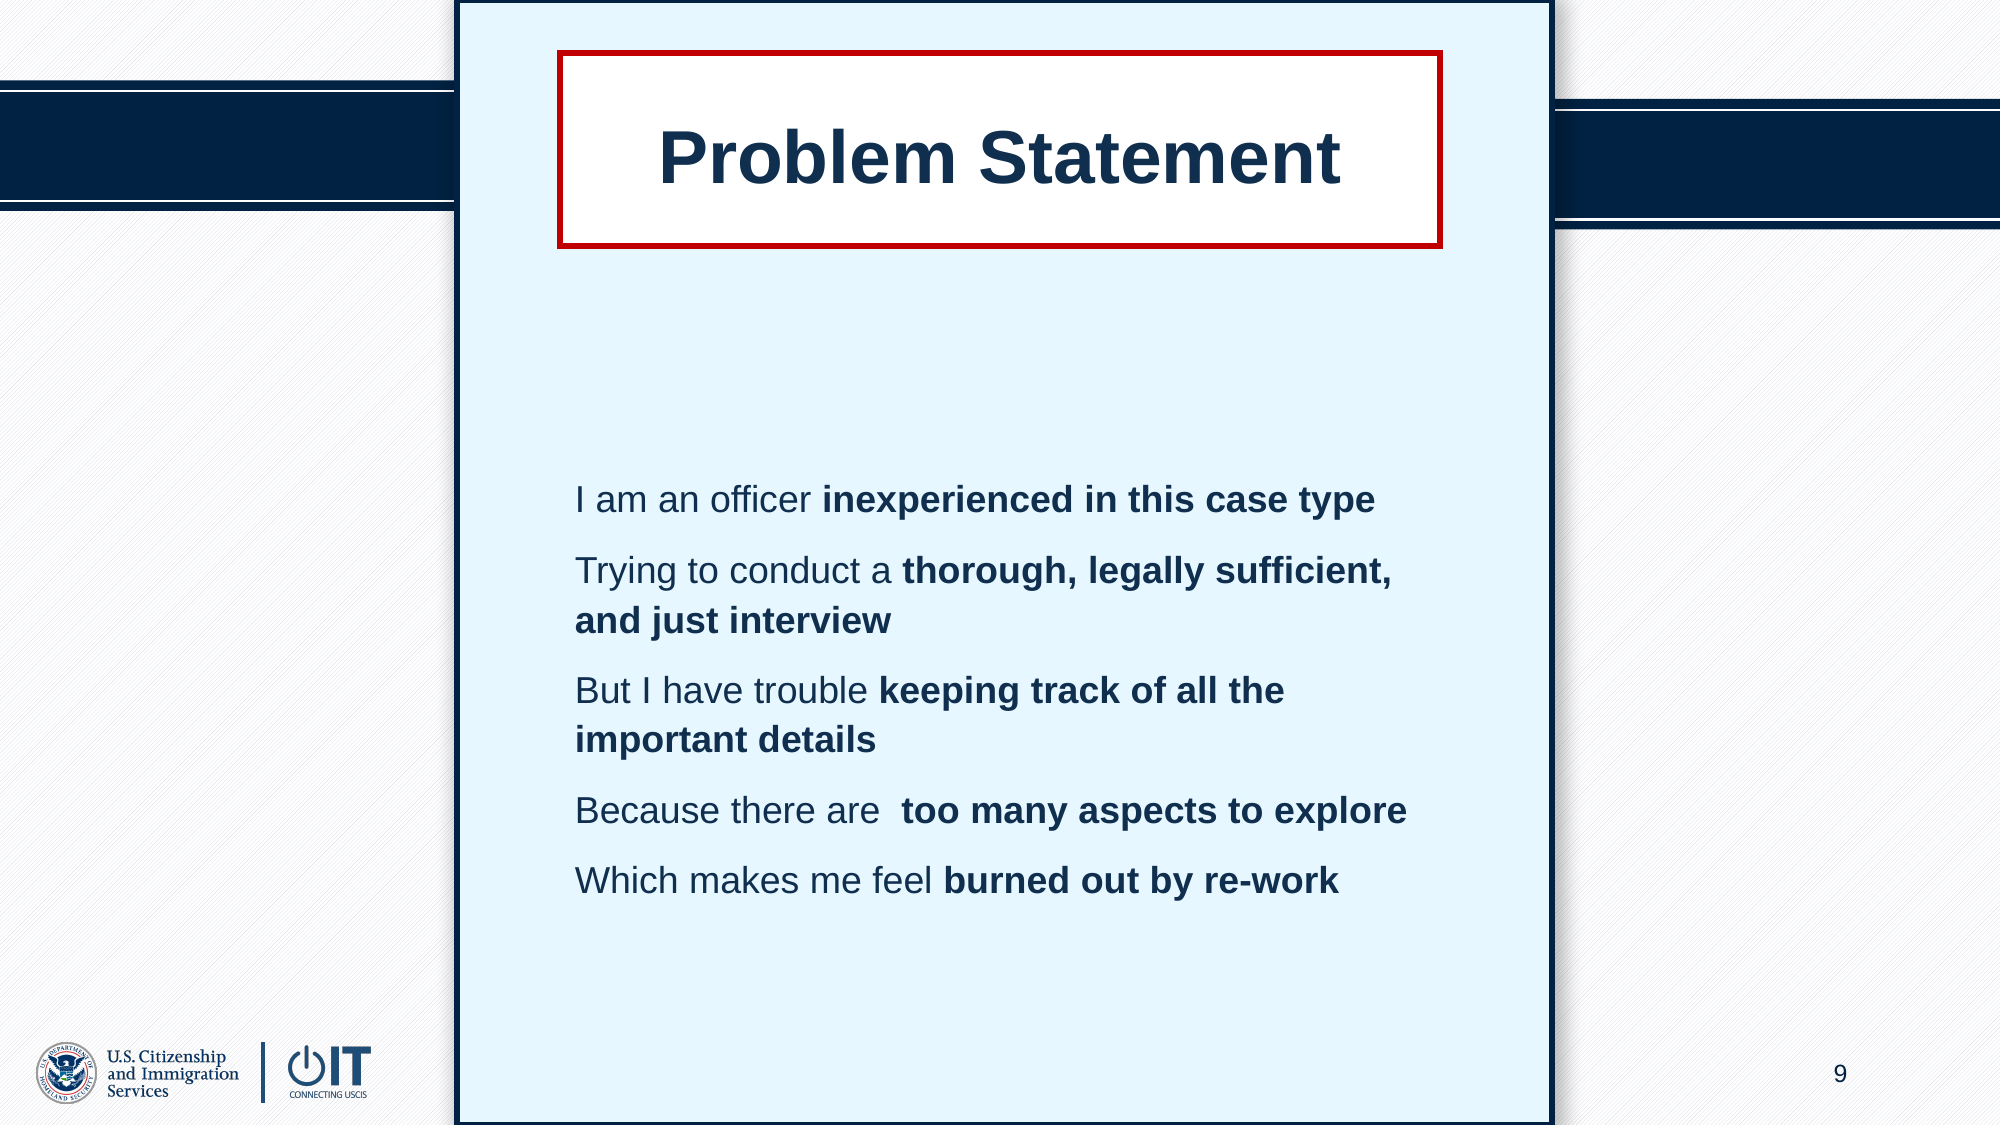

# Problem Statement
I am an officer inexperienced in this case type
Trying to conduct a thorough, legally sufficient, and just interview​
But I have trouble keeping track of all the important details​
Because there are  too many aspects to explore ​
Which makes me feel burned out by re-work​
9